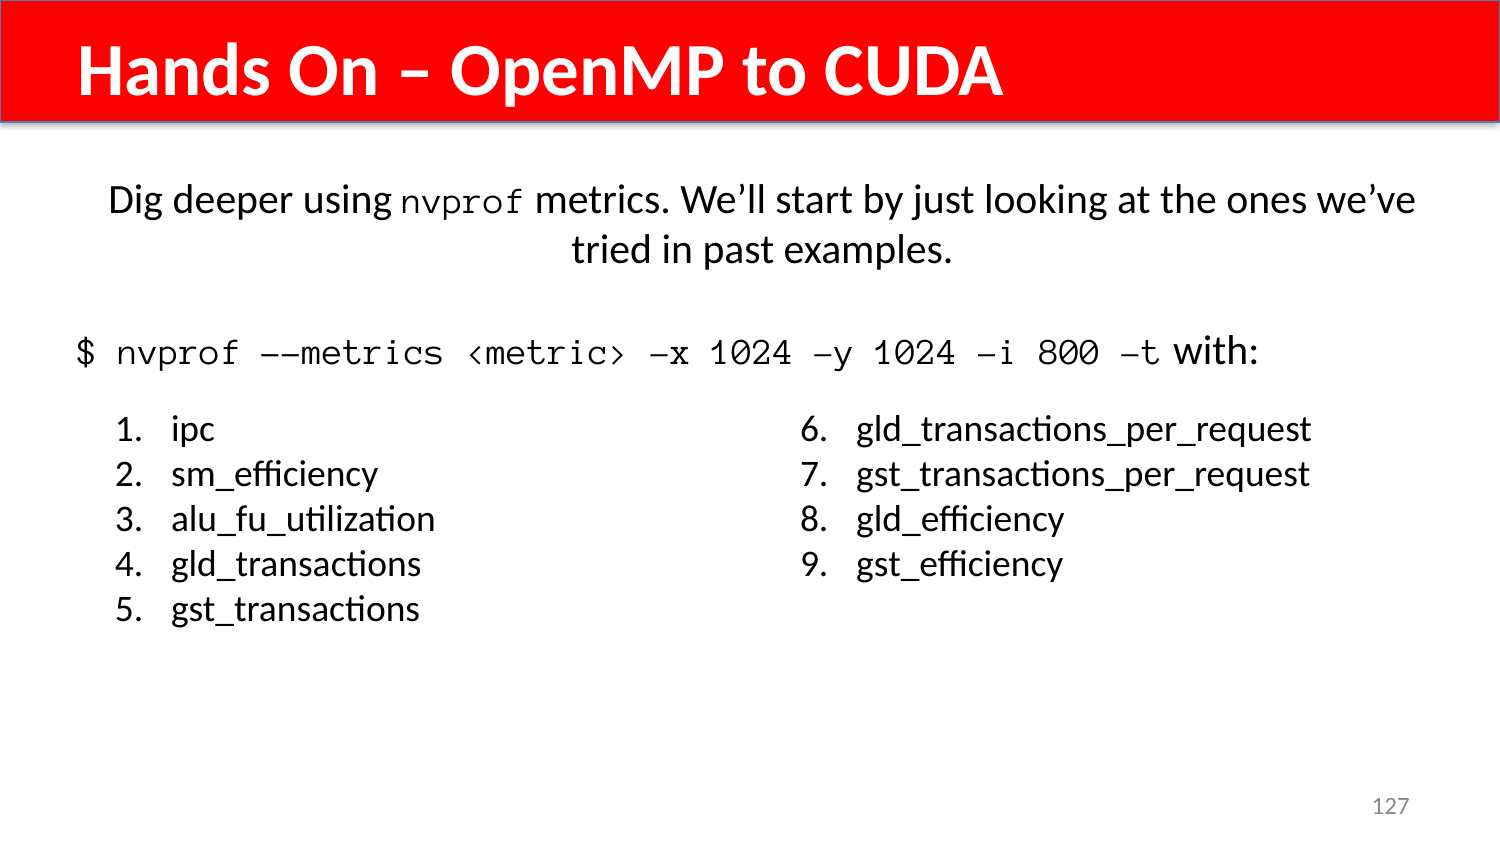

Hands On – OpenMP to CUDA
Dig deeper using nvprof metrics. We’ll start by just looking at the ones we’ve tried in past examples.

$ nvprof --metrics <metric> –x 1024 –y 1024 –i 800 –t with:
ipc
sm_efficiency
alu_fu_utilization
gld_transactions
gst_transactions
gld_transactions_per_request
gst_transactions_per_request
gld_efficiency
gst_efficiency
127